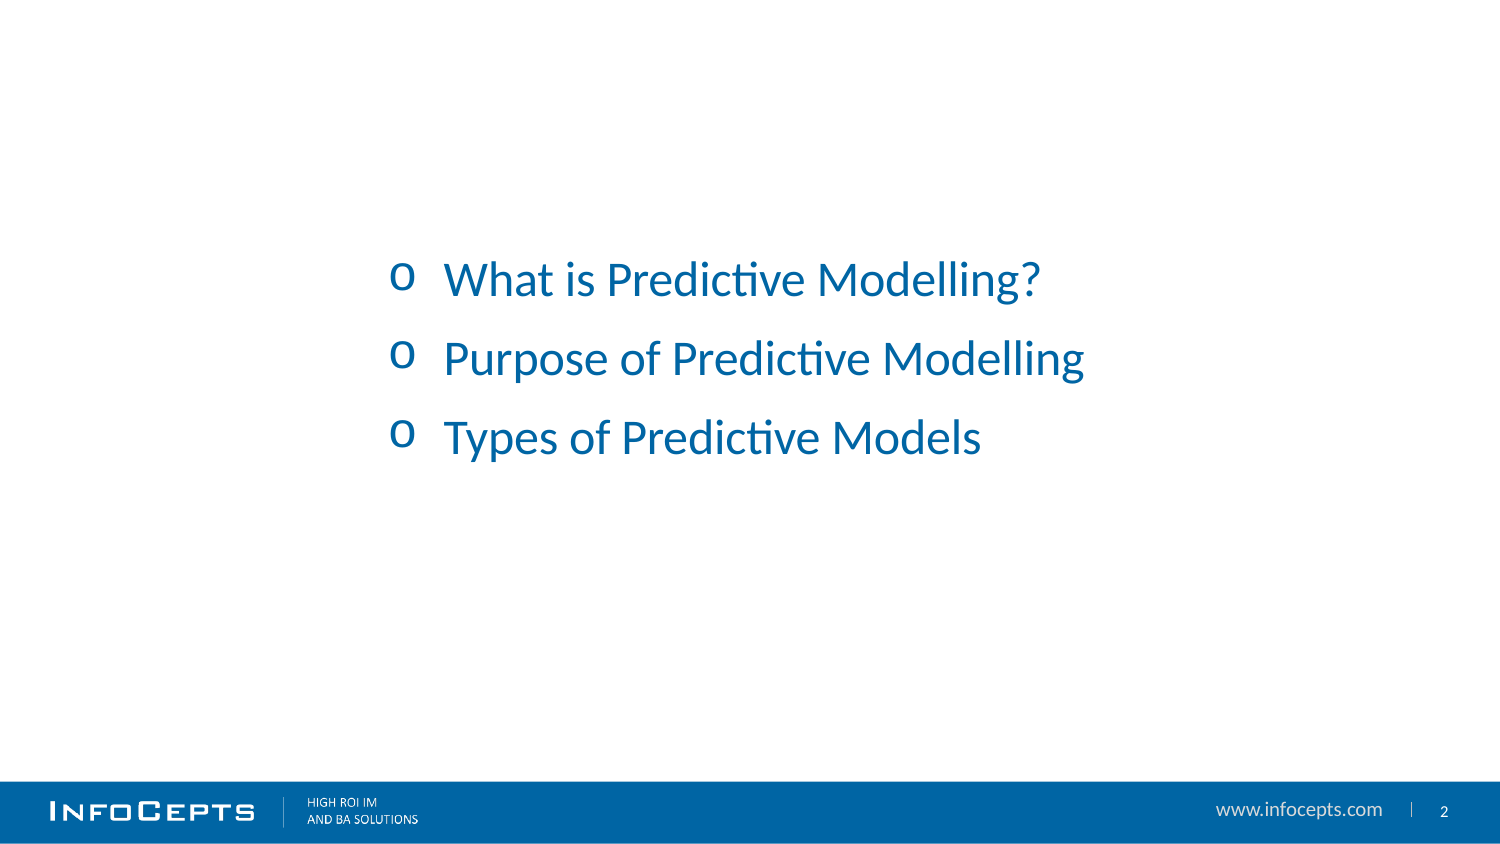

What is Predictive Modelling?
Purpose of Predictive Modelling
Types of Predictive Models